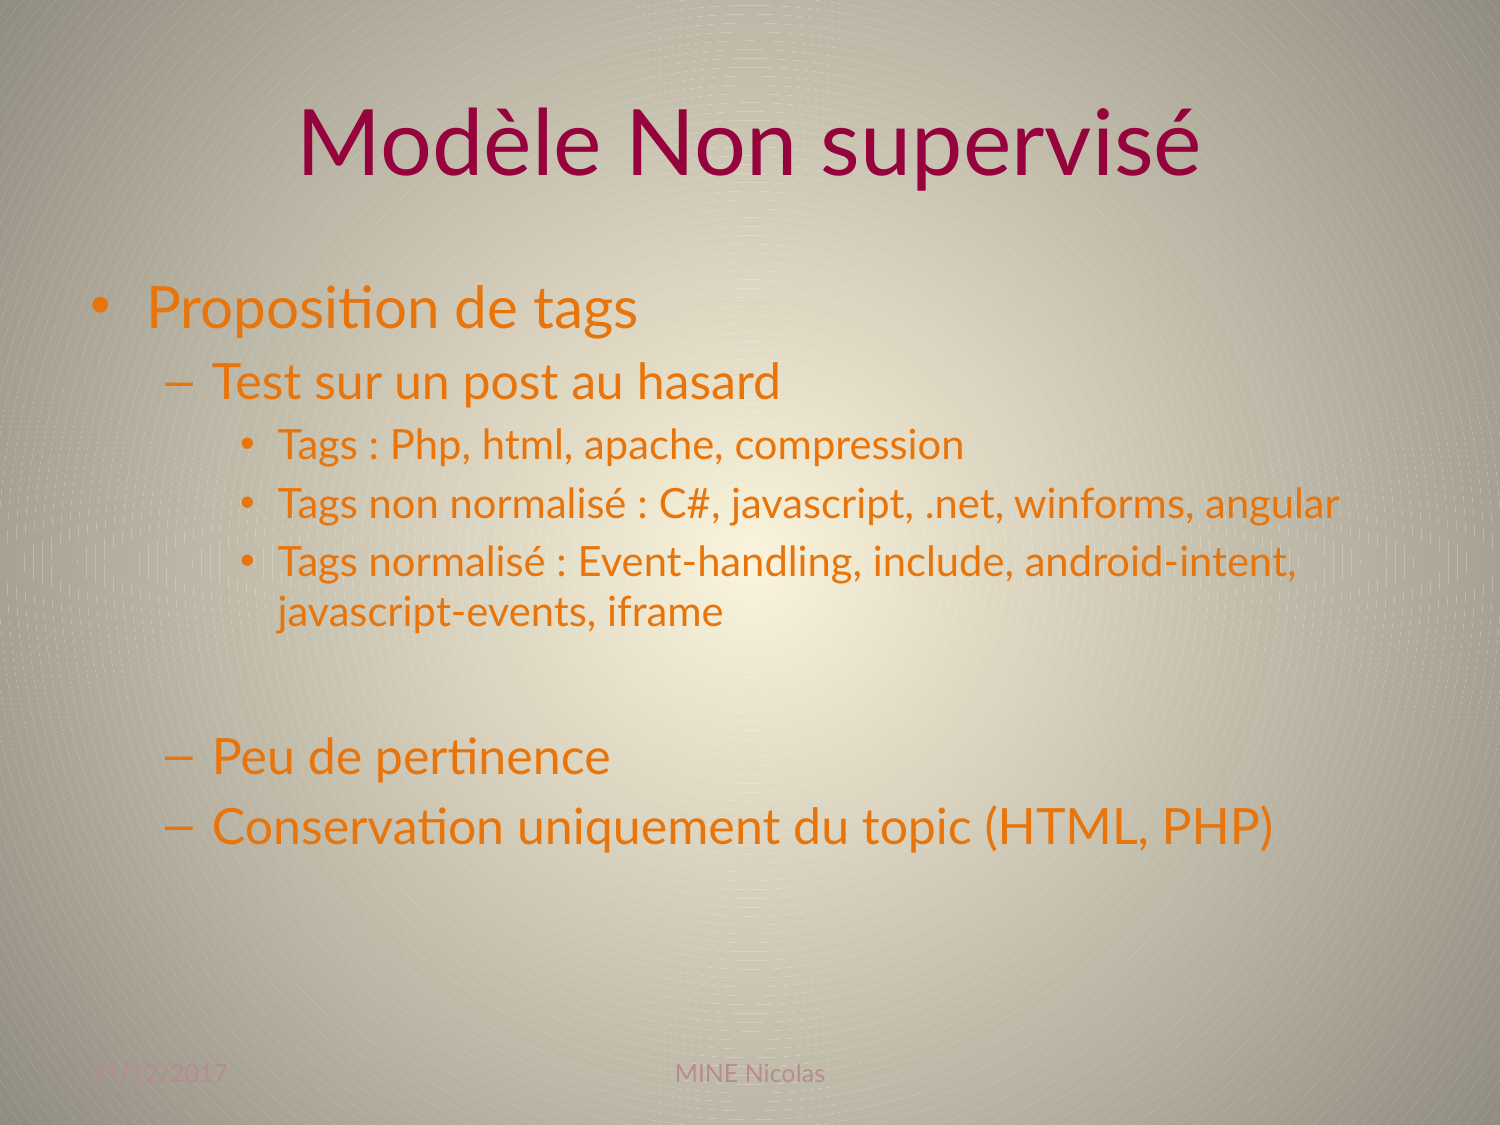

# Modèle Non supervisé
Proposition de tags
Test sur un post au hasard
Tags : Php, html, apache, compression
Tags non normalisé : C#, javascript, .net, winforms, angular
Tags normalisé : Event-handling, include, android-intent, javascript-events, iframe

Peu de pertinence
Conservation uniquement du topic (HTML, PHP)

31/12/2017
MINE Nicolas